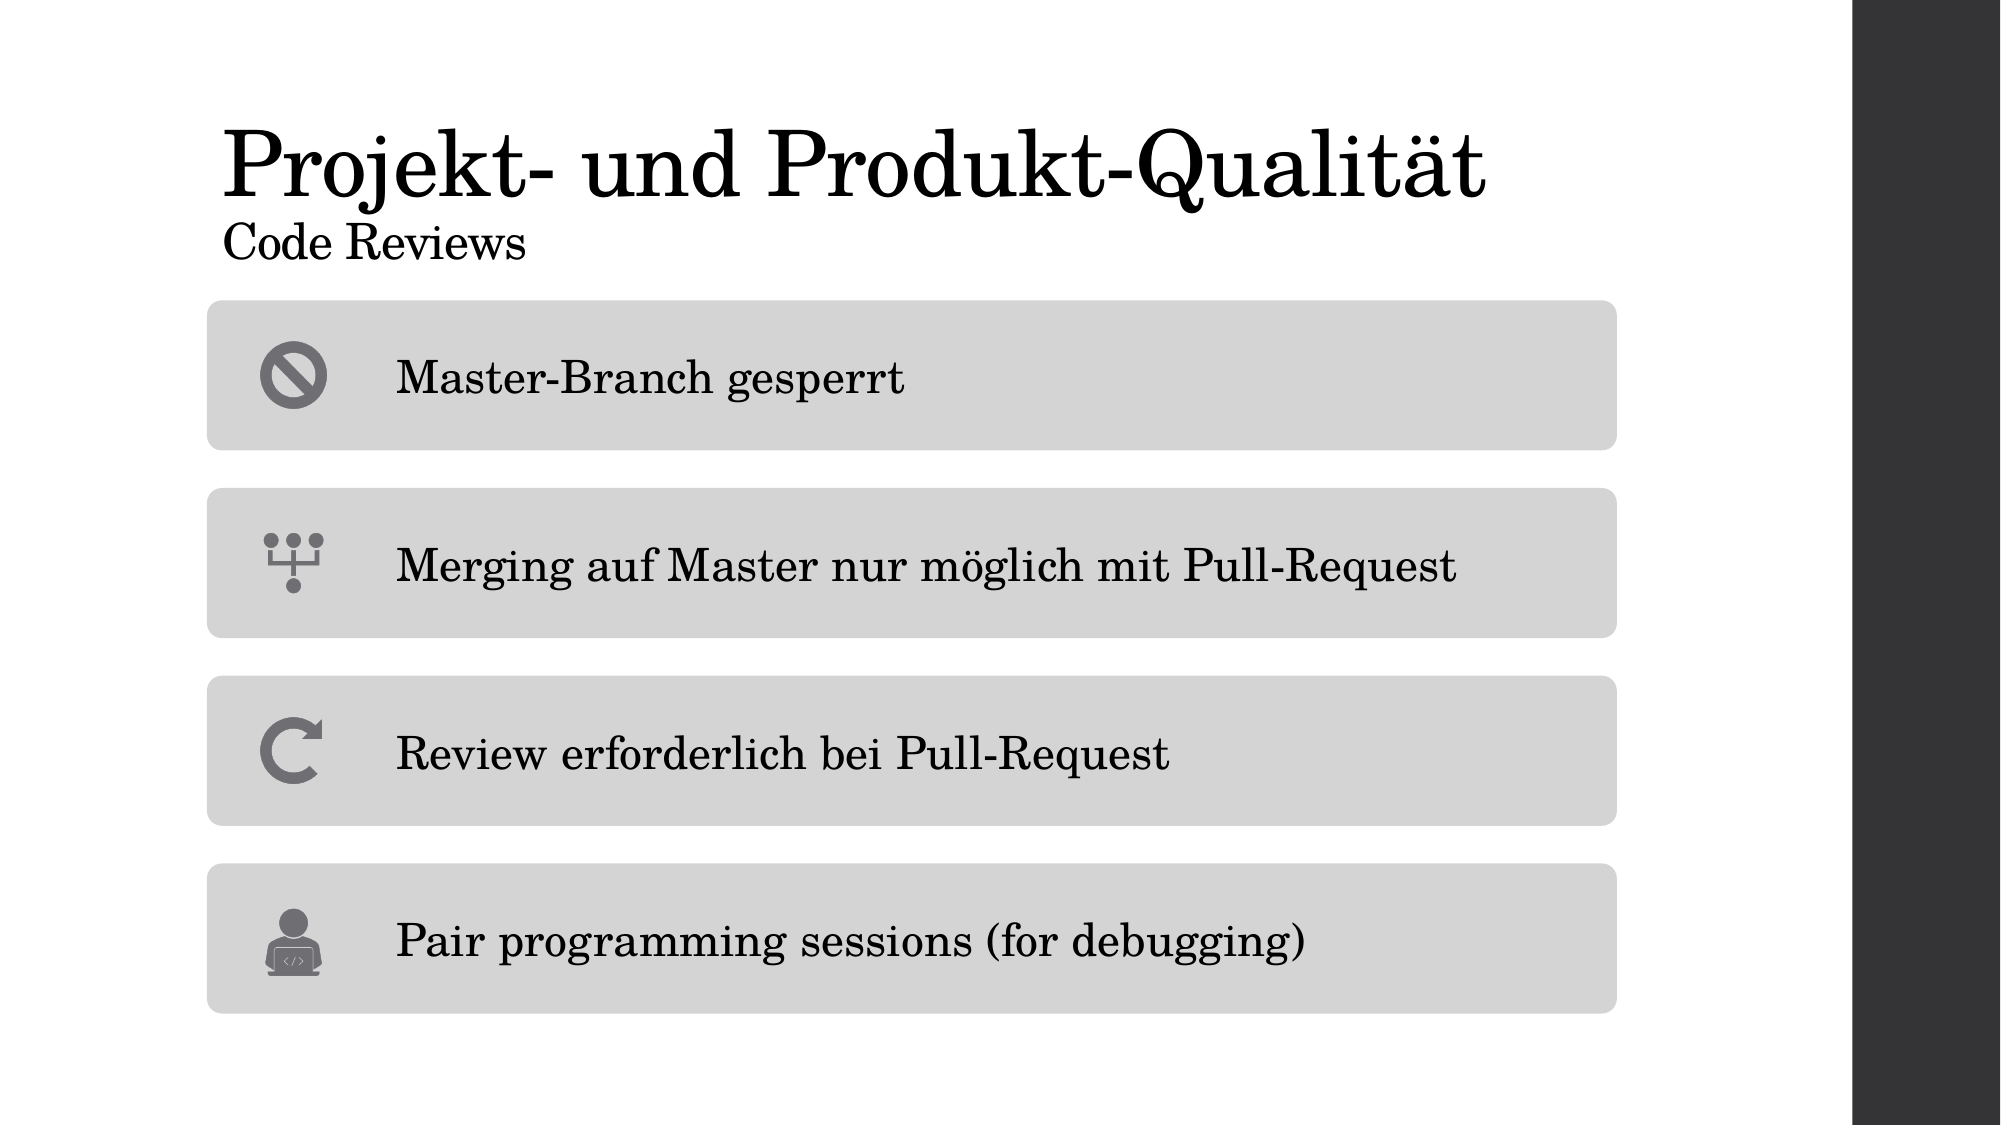

# Projekt- und Produkt-Qualität Code Reviews
Master-Branch gesperrt
Merging auf Master nur möglich mit Pull-Request
Review erforderlich bei Pull-Request
Pair programming sessions (for debugging)